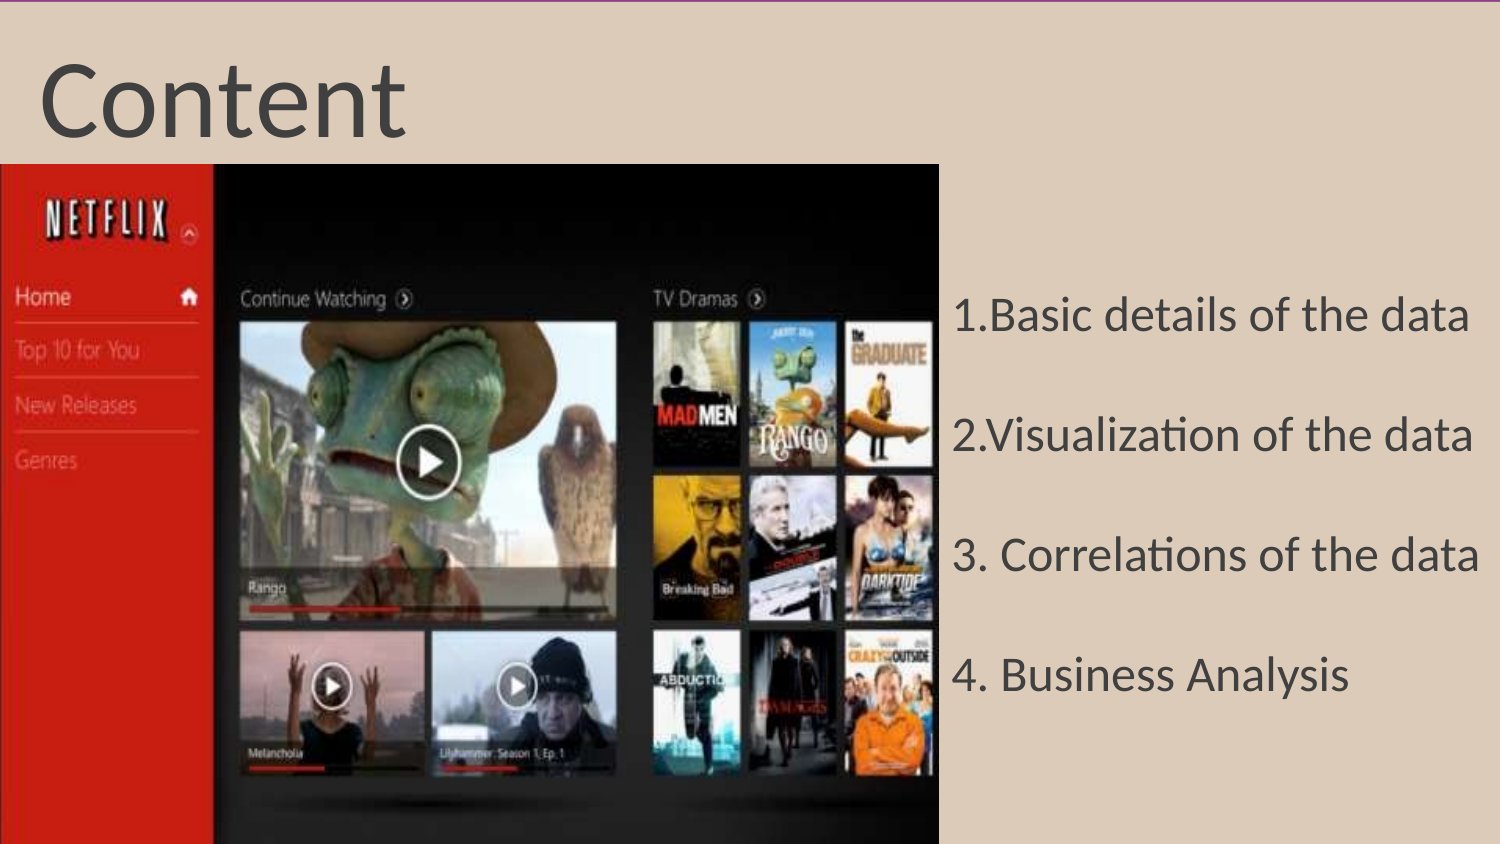

# Content

1.Basic details of the data

2.Visualization of the data

3. Correlations of the data

4. Business Analysis